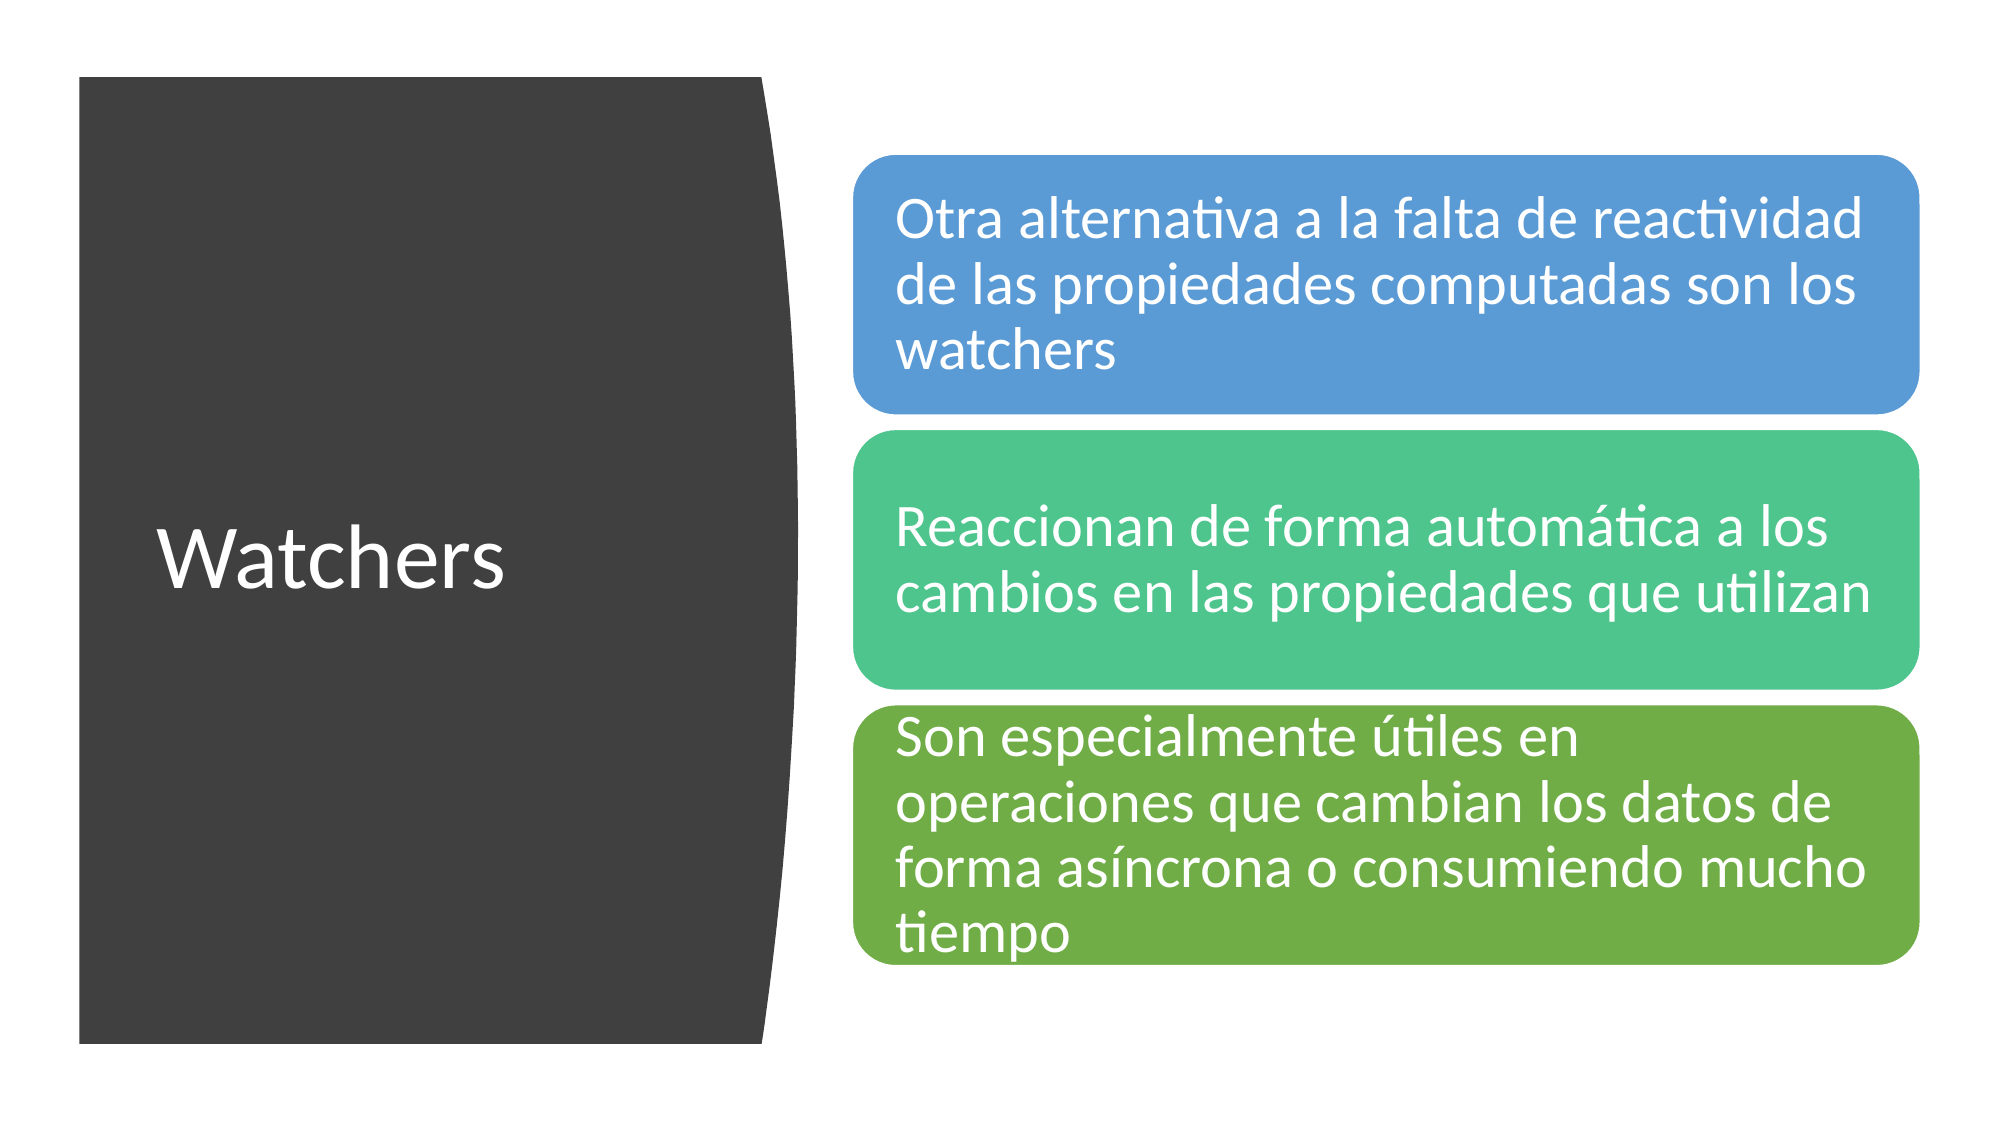

Otra alternativa a la falta de reactividad de las propiedades computadas son los watchers
Reaccionan de forma automática a los cambios en las propiedades que utilizan
Son especialmente útiles en operaciones que cambian los datos de forma asíncrona o consumiendo mucho tiempo

# Watchers